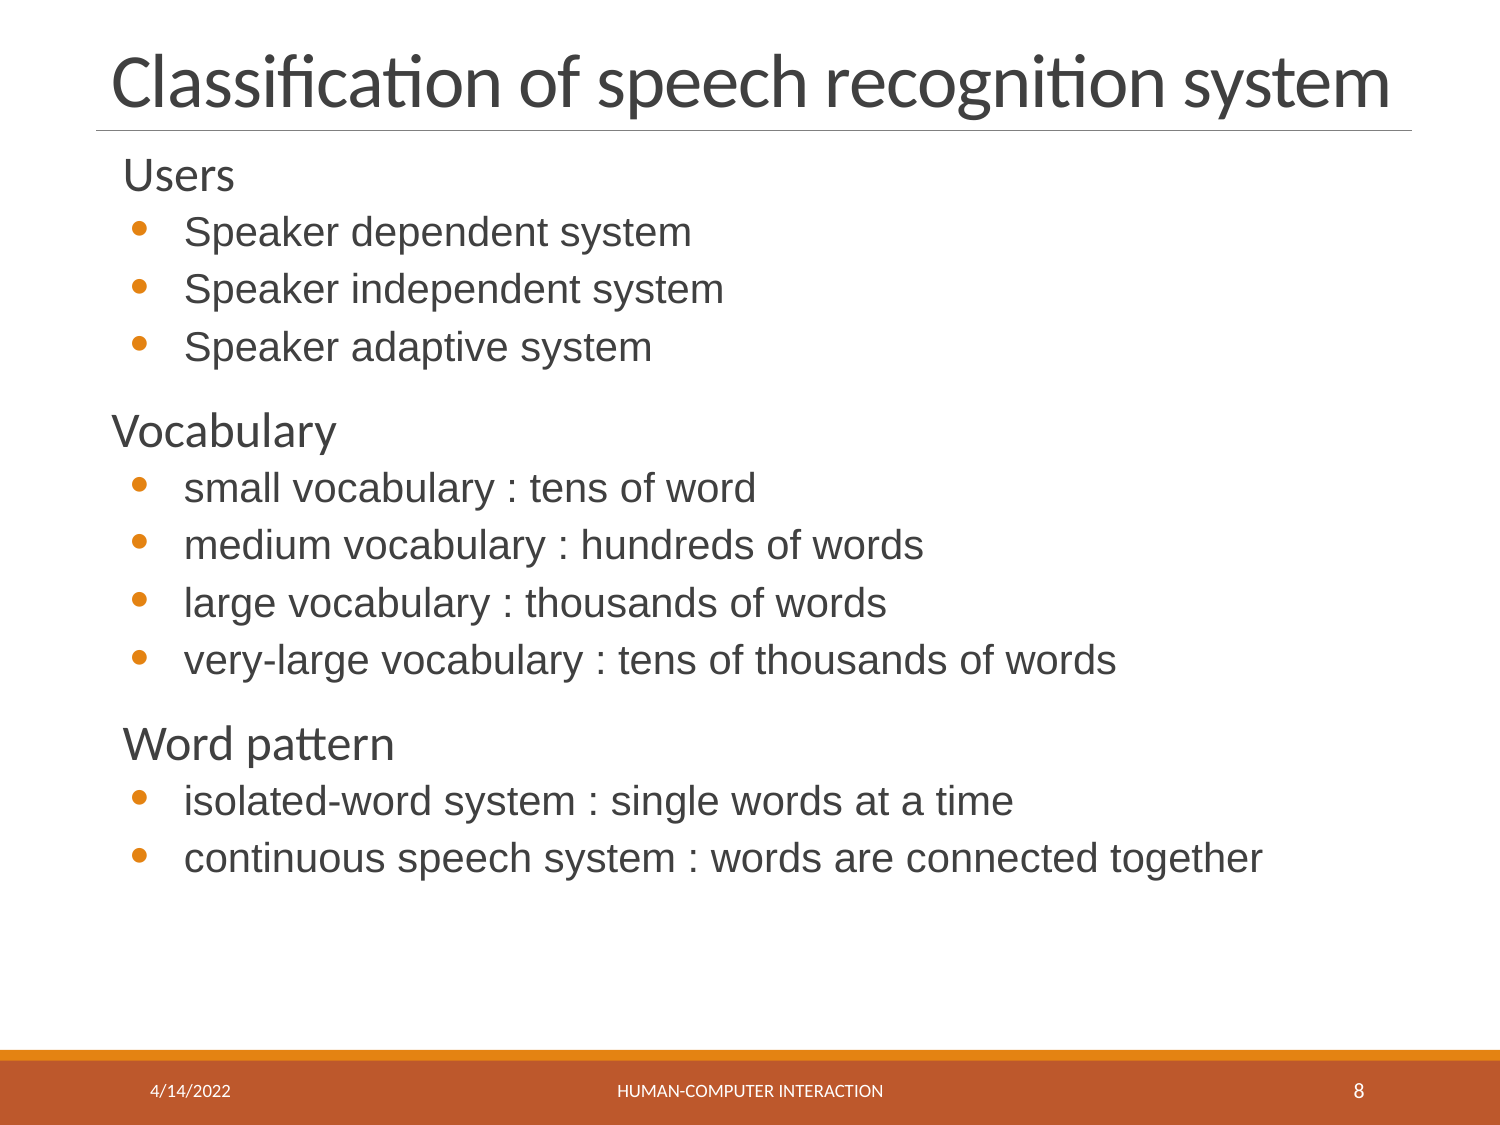

# Classification of speech recognition system
 Users
Speaker dependent system
Speaker independent system
Speaker adaptive system
Vocabulary
small vocabulary : tens of word
medium vocabulary : hundreds of words
large vocabulary : thousands of words
very-large vocabulary : tens of thousands of words
 Word pattern
isolated-word system : single words at a time
continuous speech system : words are connected together
4/14/2022
Human-computer interaction
8